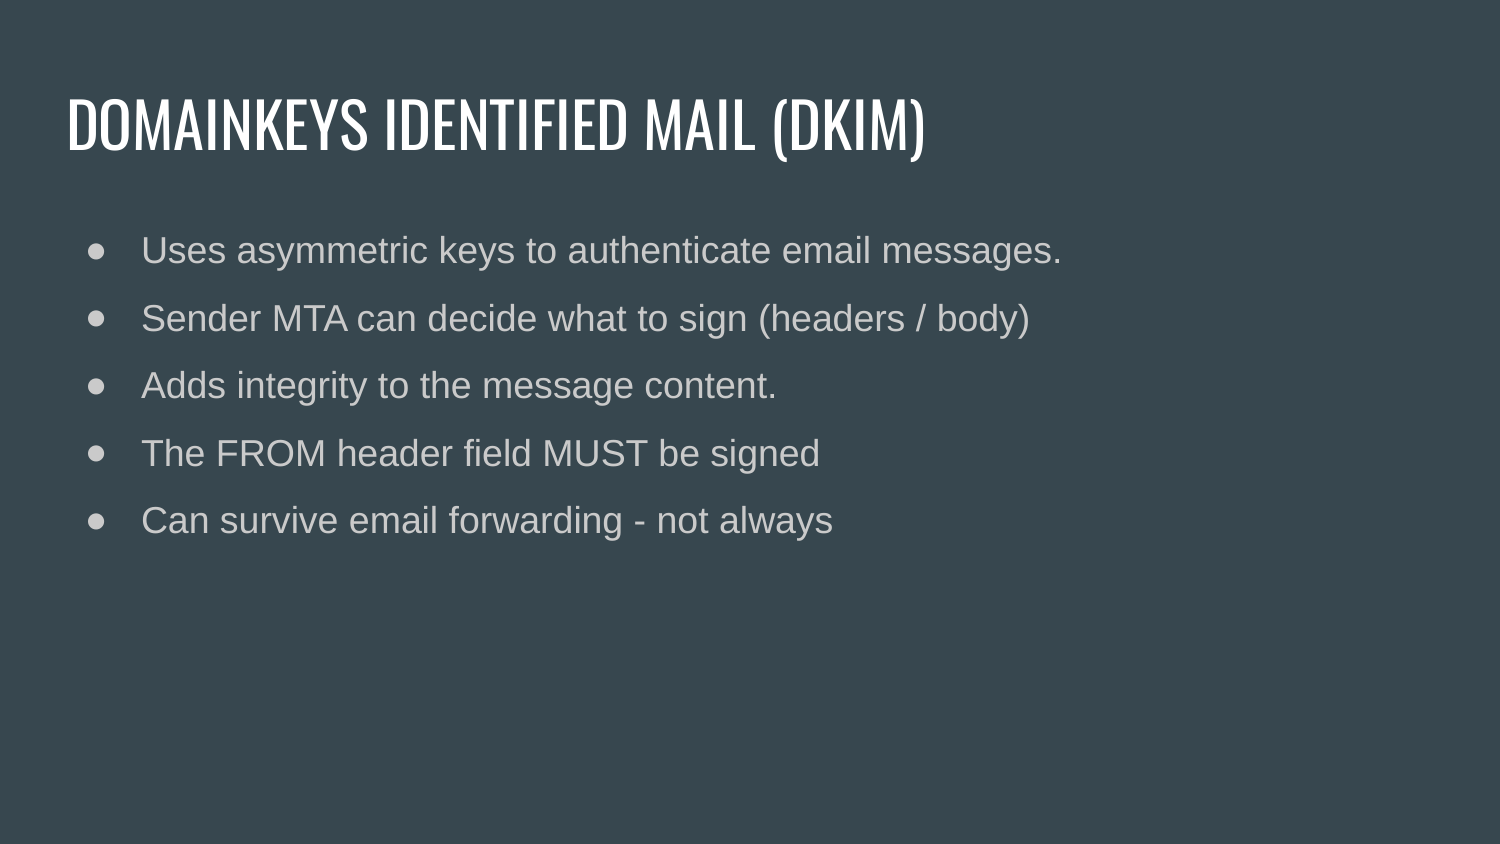

# DOMAINKEYS IDENTIFIED MAIL (DKIM)
Uses asymmetric keys to authenticate email messages.
Sender MTA can decide what to sign (headers / body)
Adds integrity to the message content.
The FROM header field MUST be signed
Can survive email forwarding - not always